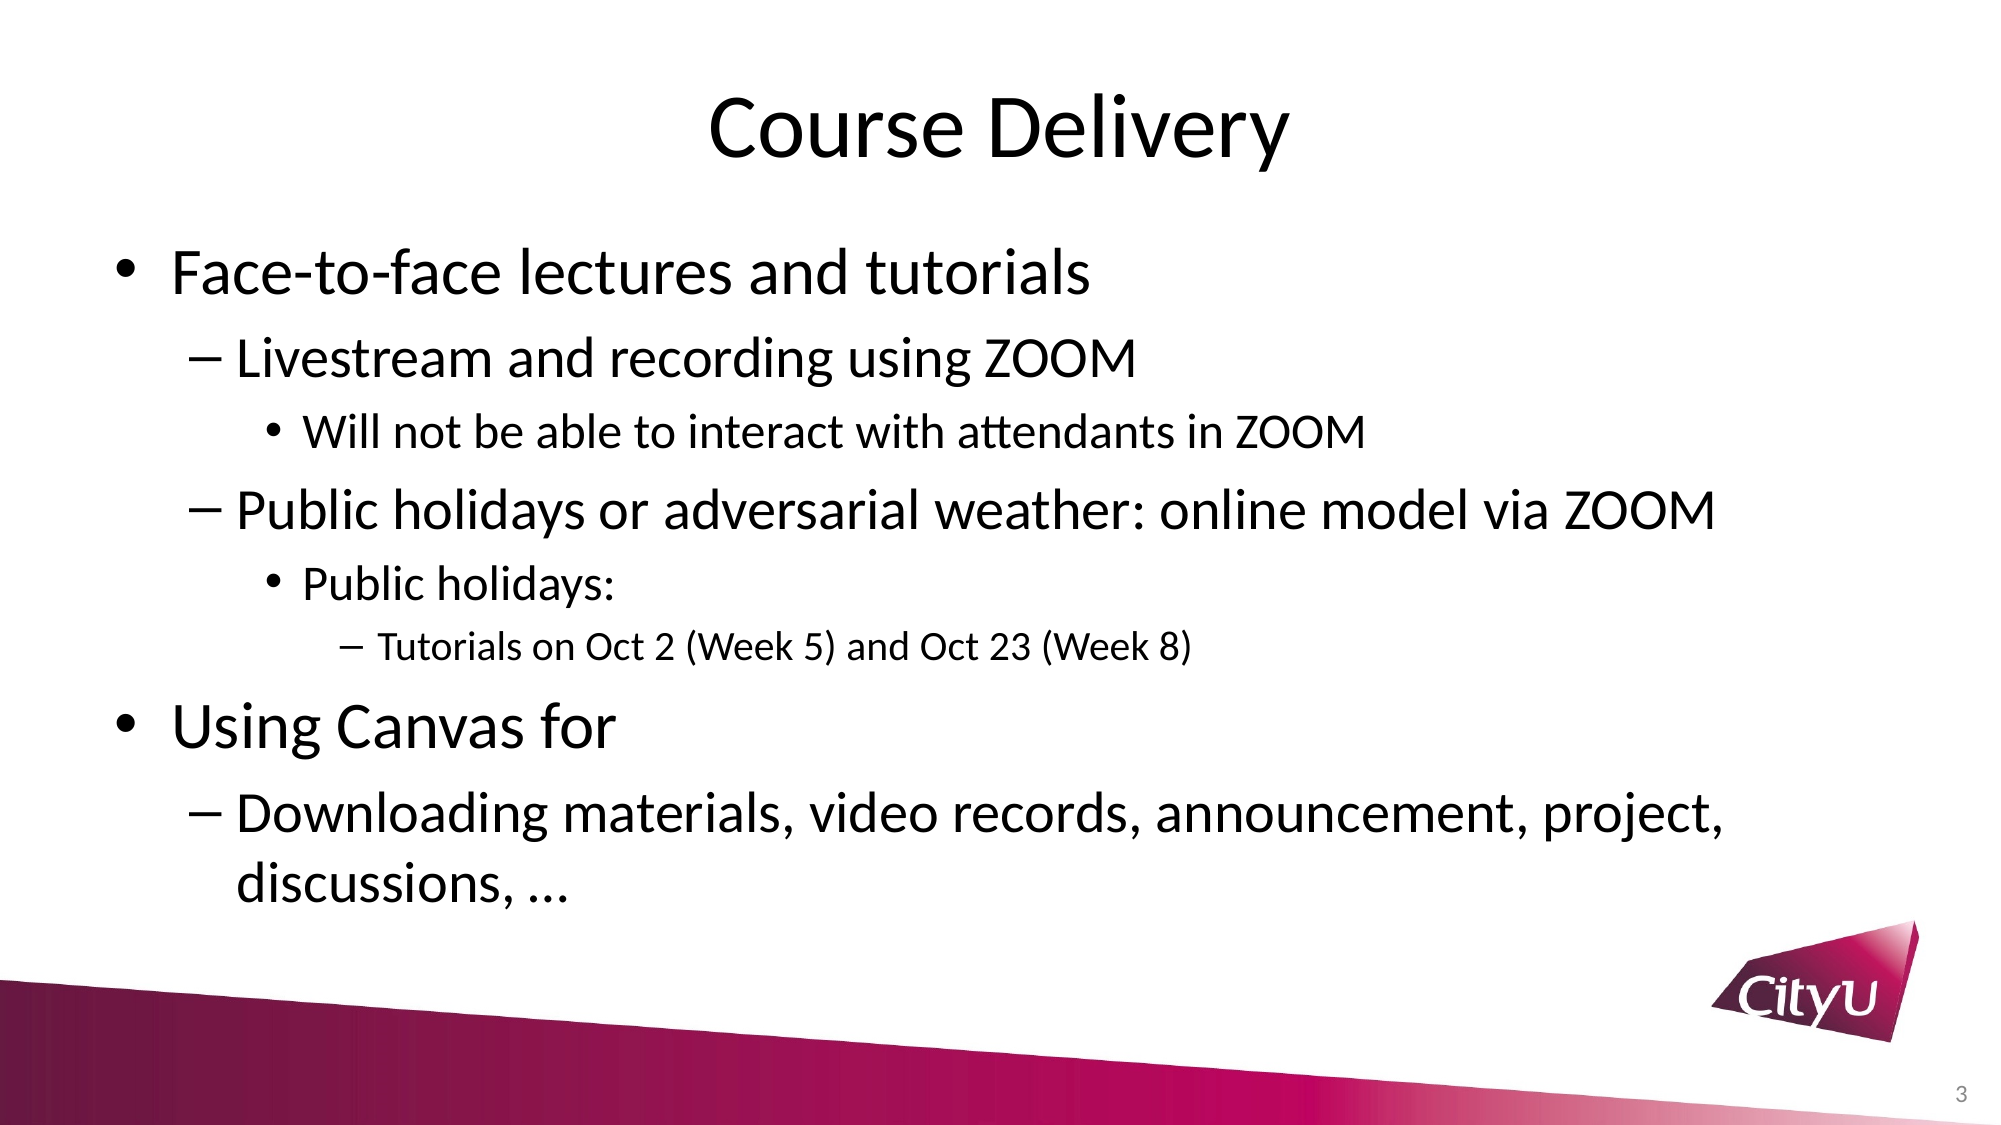

# Course Delivery
Face-to-face lectures and tutorials
Livestream and recording using ZOOM
Will not be able to interact with attendants in ZOOM
Public holidays or adversarial weather: online model via ZOOM
Public holidays:
Tutorials on Oct 2 (Week 5) and Oct 23 (Week 8)
Using Canvas for
Downloading materials, video records, announcement, project, discussions, …
3